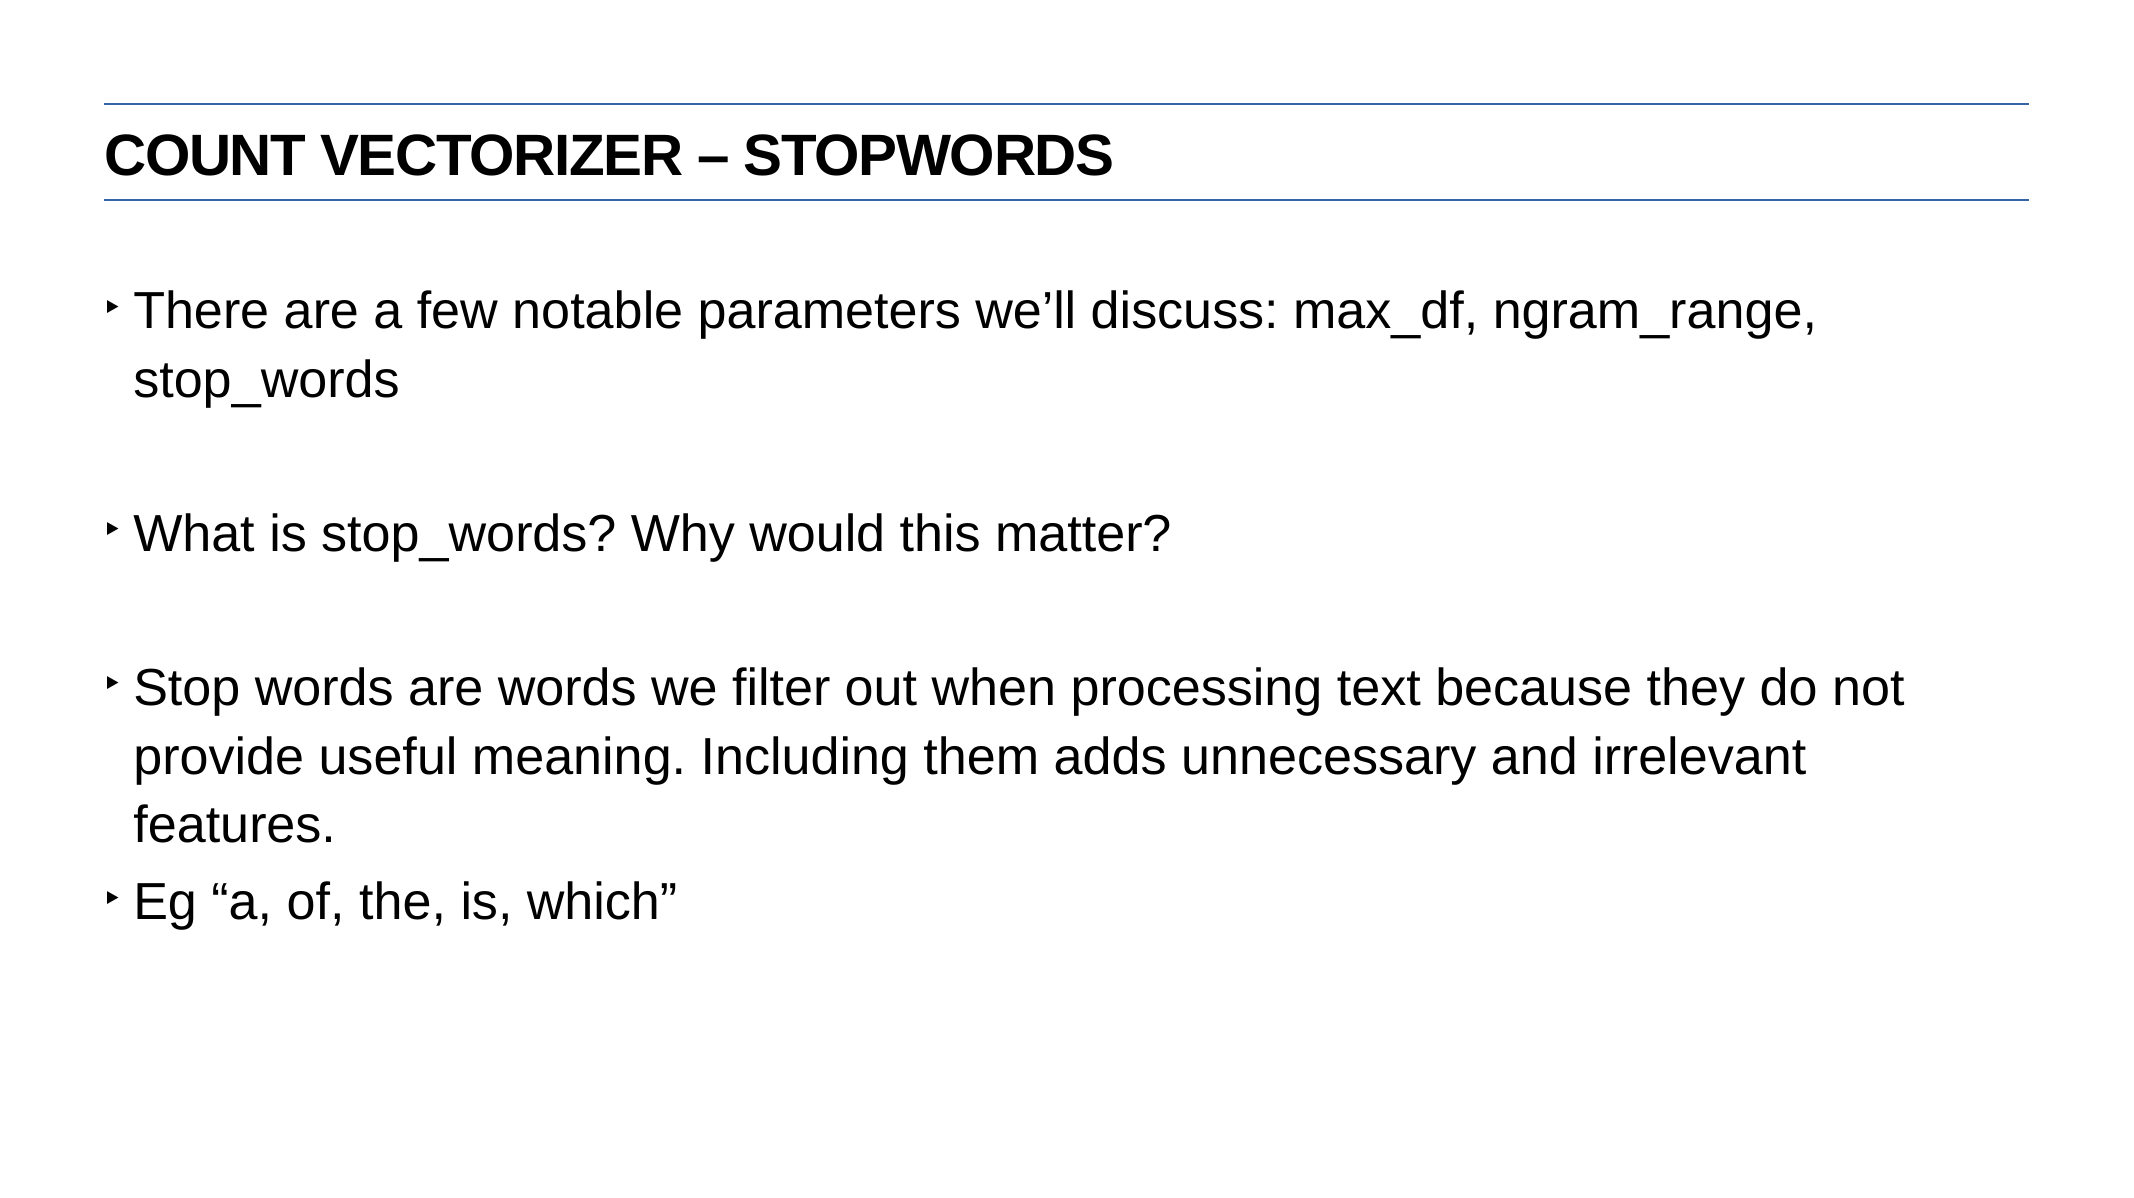

Count Vectorizer – stopwords

There are a few notable parameters we’ll discuss: max_df, ngram_range, stop_words

What is stop_words? Why would this matter?

Stop words are words we filter out when processing text because they do not provide useful meaning. Including them adds unnecessary and irrelevant features.
Eg “a, of, the, is, which”